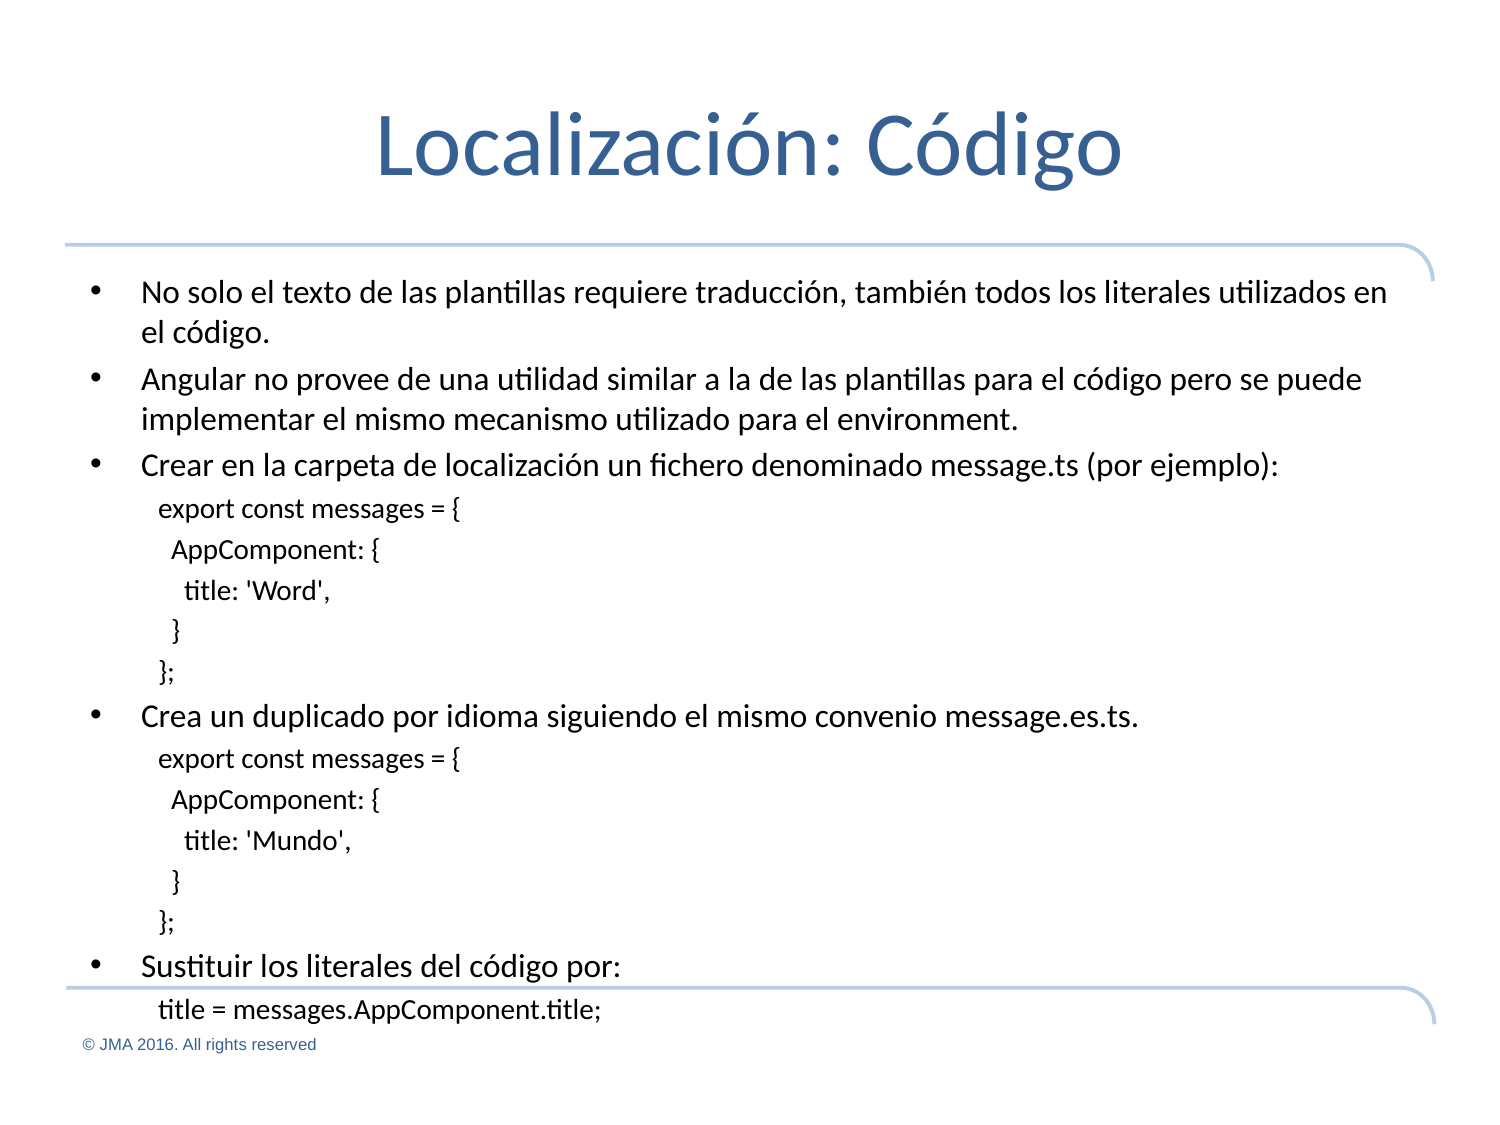

# Localización: Código
No solo el texto de las plantillas requiere traducción, también todos los literales utilizados en el código.
Angular no provee de una utilidad similar a la de las plantillas para el código pero se puede implementar el mismo mecanismo utilizado para el environment.
Crear en la carpeta de localización un fichero denominado message.ts (por ejemplo):
export const messages = {
  AppComponent: {
    title: 'Word',
  }
};
Crea un duplicado por idioma siguiendo el mismo convenio message.es.ts.
export const messages = {
  AppComponent: {
    title: 'Mundo',
  }
};
Sustituir los literales del código por:
title = messages.AppComponent.title;